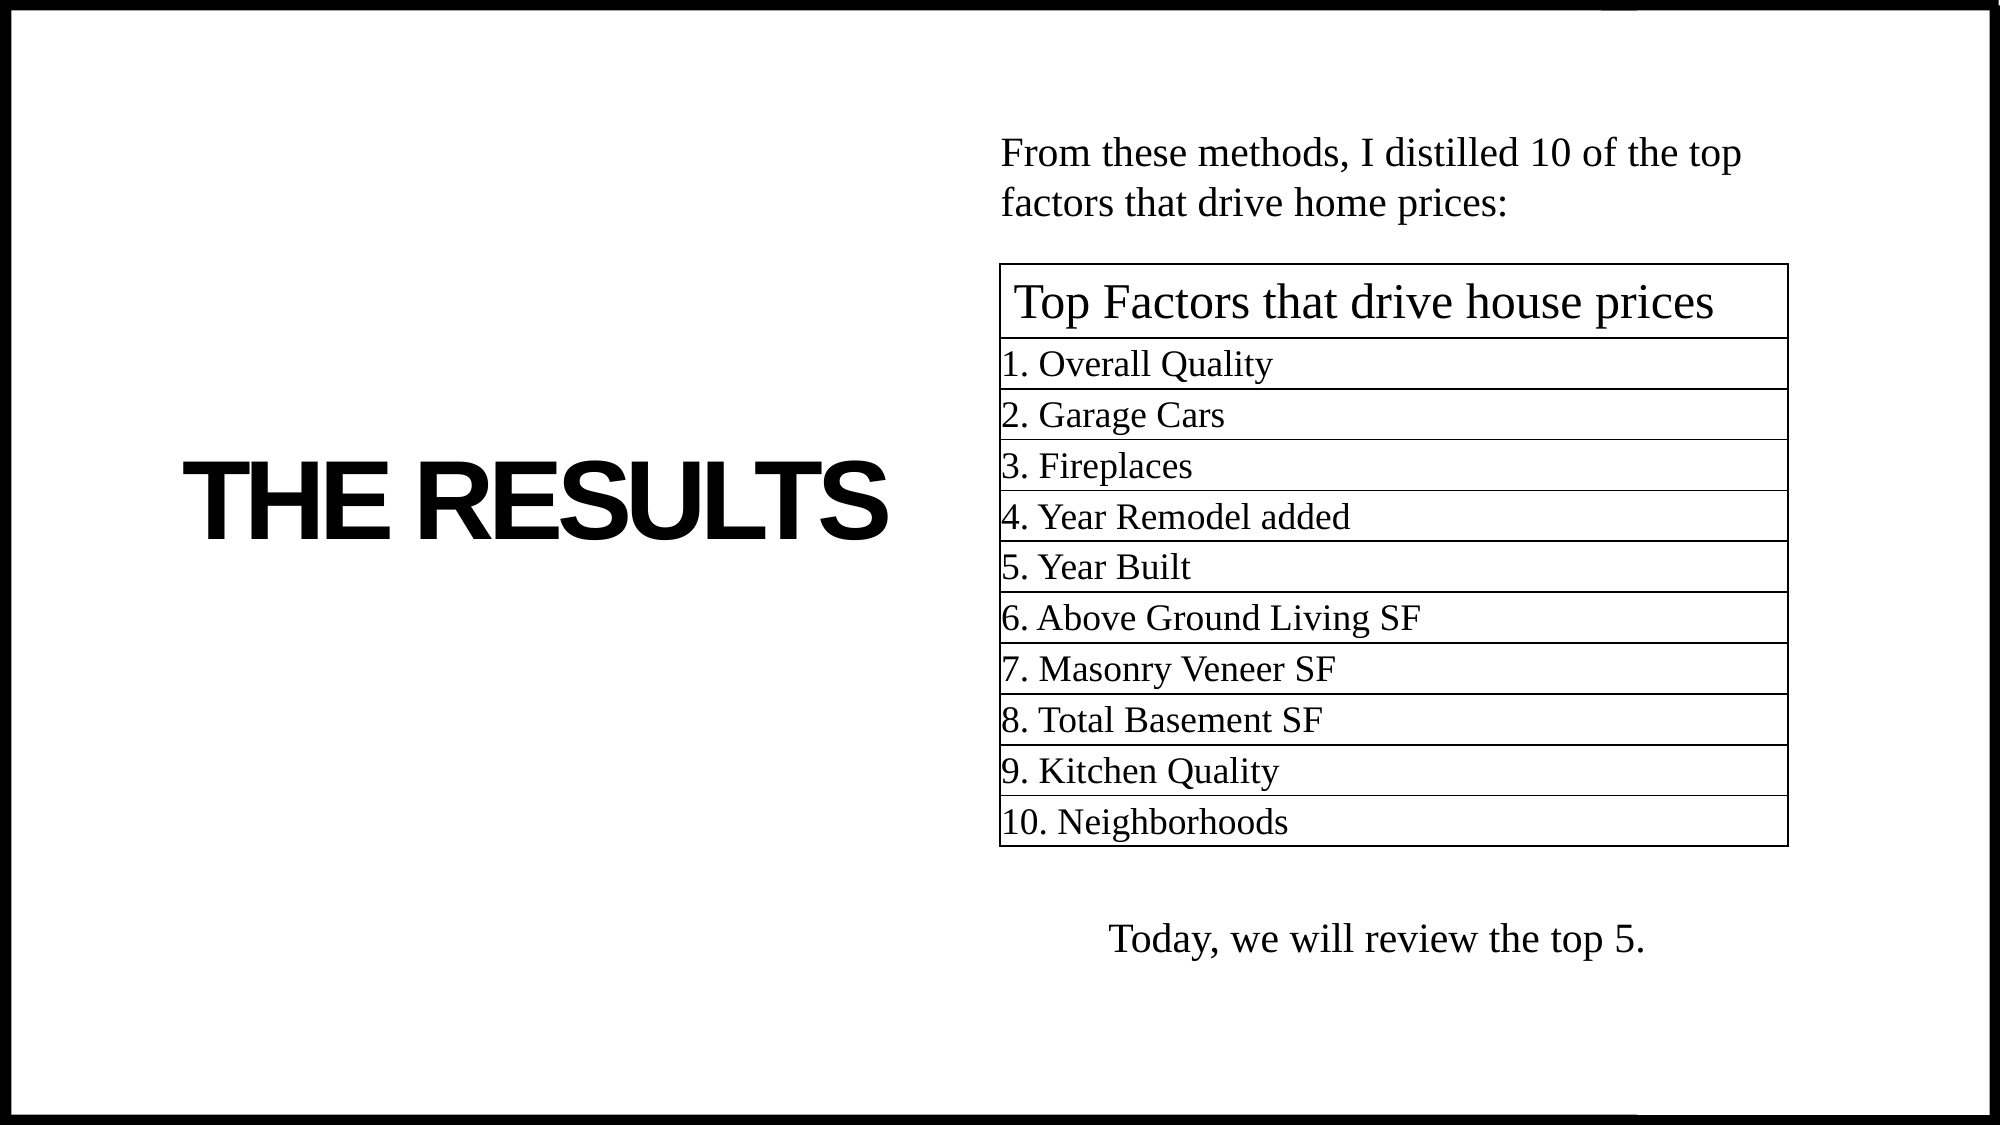

From these methods, I distilled 10 of the top factors that drive home prices:

| Top Factors that drive house prices |
| --- |
| 1. Overall Quality |
| 2. Garage Cars |
| 3. Fireplaces |
| 4. Year Remodel added |
| 5. Year Built |
| 6. Above Ground Living SF |
| 7. Masonry Veneer SF |
| 8. Total Basement SF |
| 9. Kitchen Quality |
| 10. Neighborhoods |
# The Results

Today, we will review the top 5.